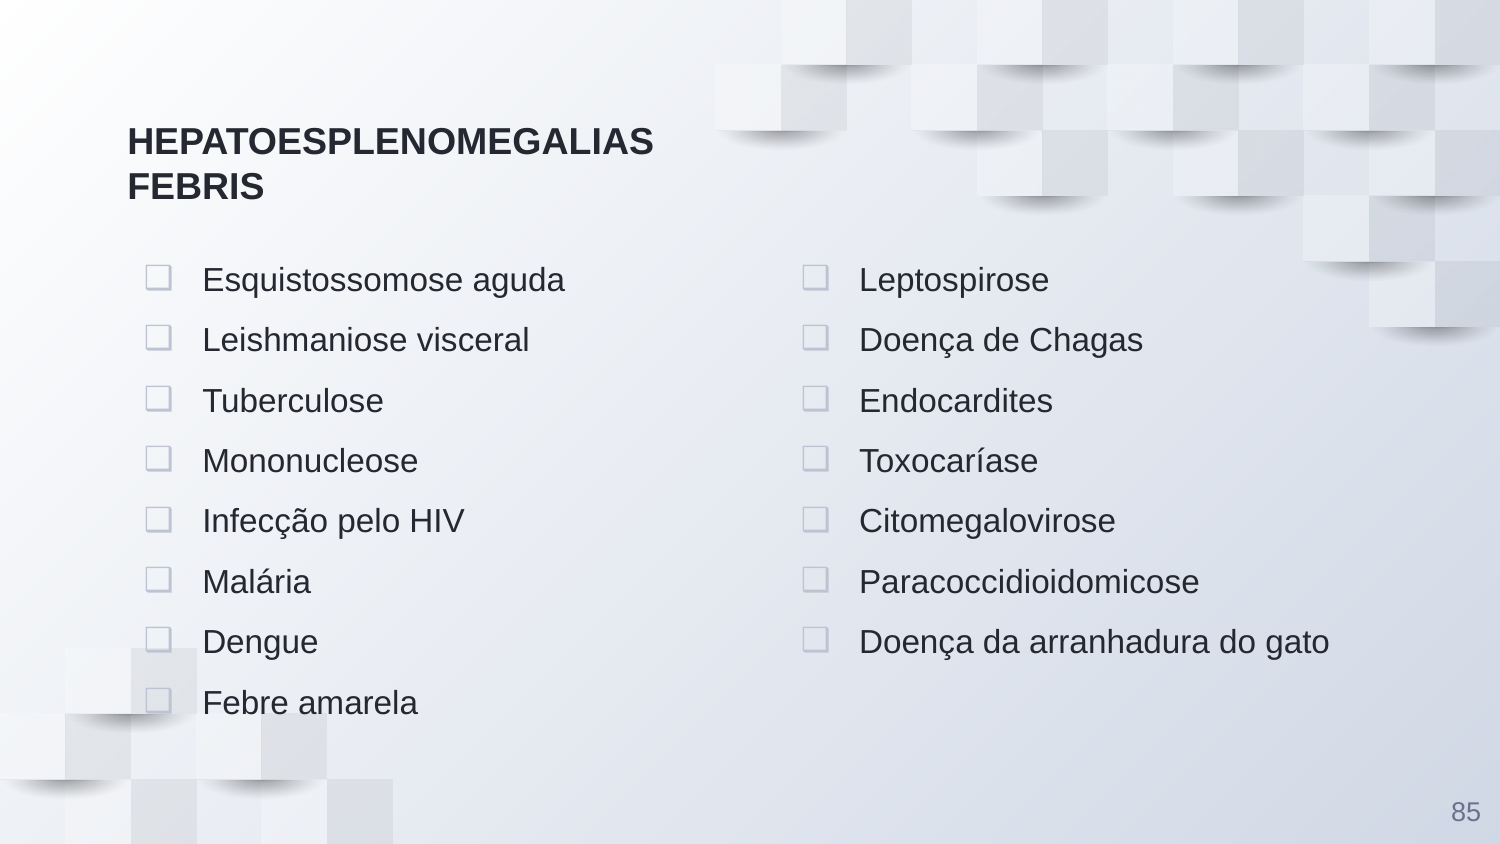

# HEPATOESPLENOMEGALIAS FEBRIS
Esquistossomose aguda
Leishmaniose visceral
Tuberculose
Mononucleose
Infecção pelo HIV
Malária
Dengue
Febre amarela
Leptospirose
Doença de Chagas
Endocardites
Toxocaríase
Citomegalovirose
Paracoccidioidomicose
Doença da arranhadura do gato

85